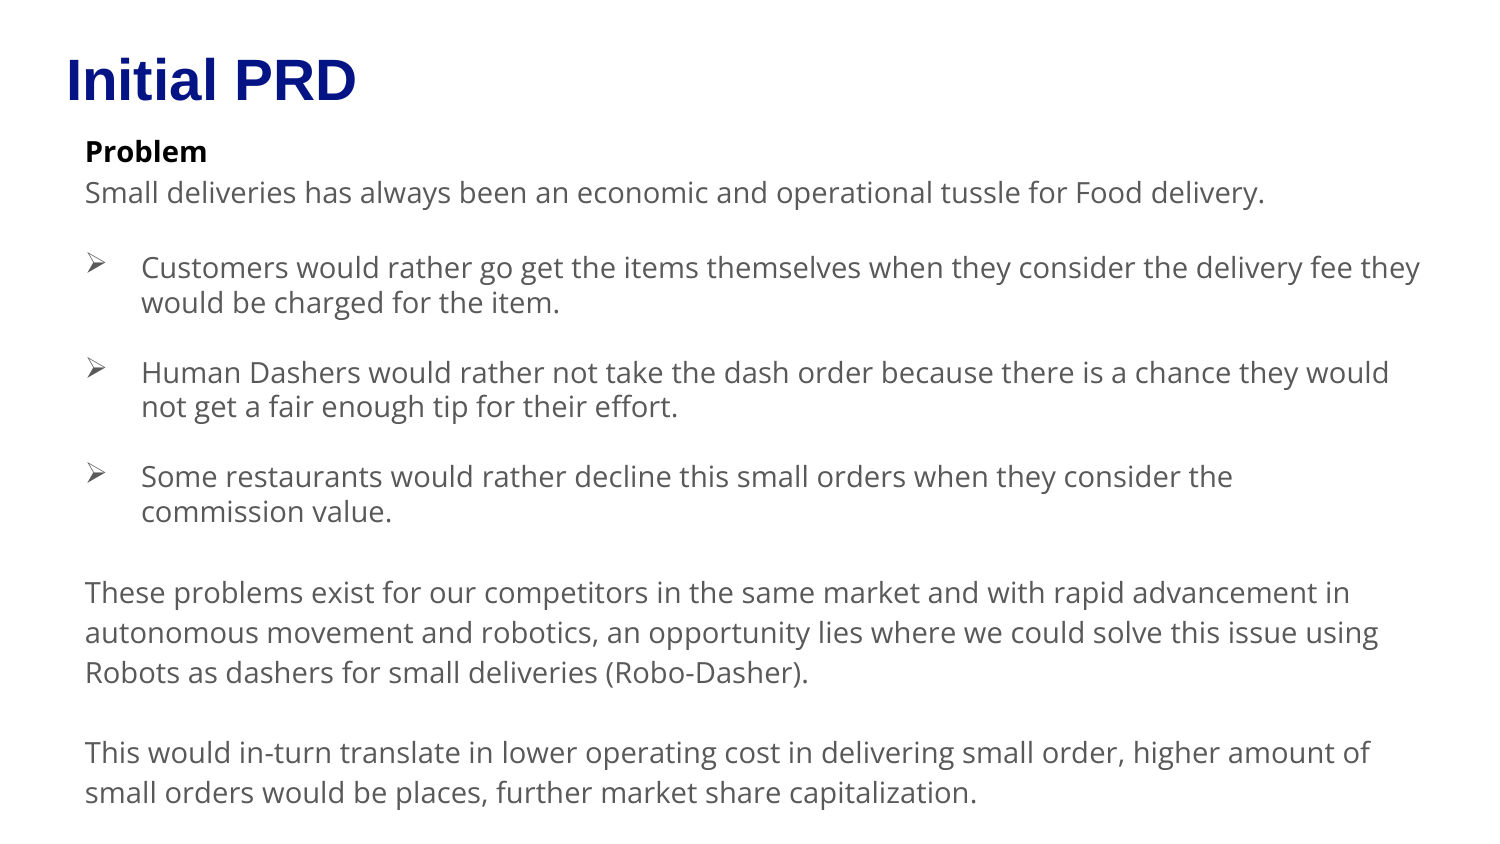

# Initial PRD
Problem
Small deliveries has always been an economic and operational tussle for Food delivery.

Customers would rather go get the items themselves when they consider the delivery fee they would be charged for the item.

Human Dashers would rather not take the dash order because there is a chance they would not get a fair enough tip for their effort.

Some restaurants would rather decline this small orders when they consider the 	commission value.

These problems exist for our competitors in the same market and with rapid advancement in autonomous movement and robotics, an opportunity lies where we could solve this issue using Robots as dashers for small deliveries (Robo-Dasher).

This would in-turn translate in lower operating cost in delivering small order, higher amount of small orders would be places, further market share capitalization.